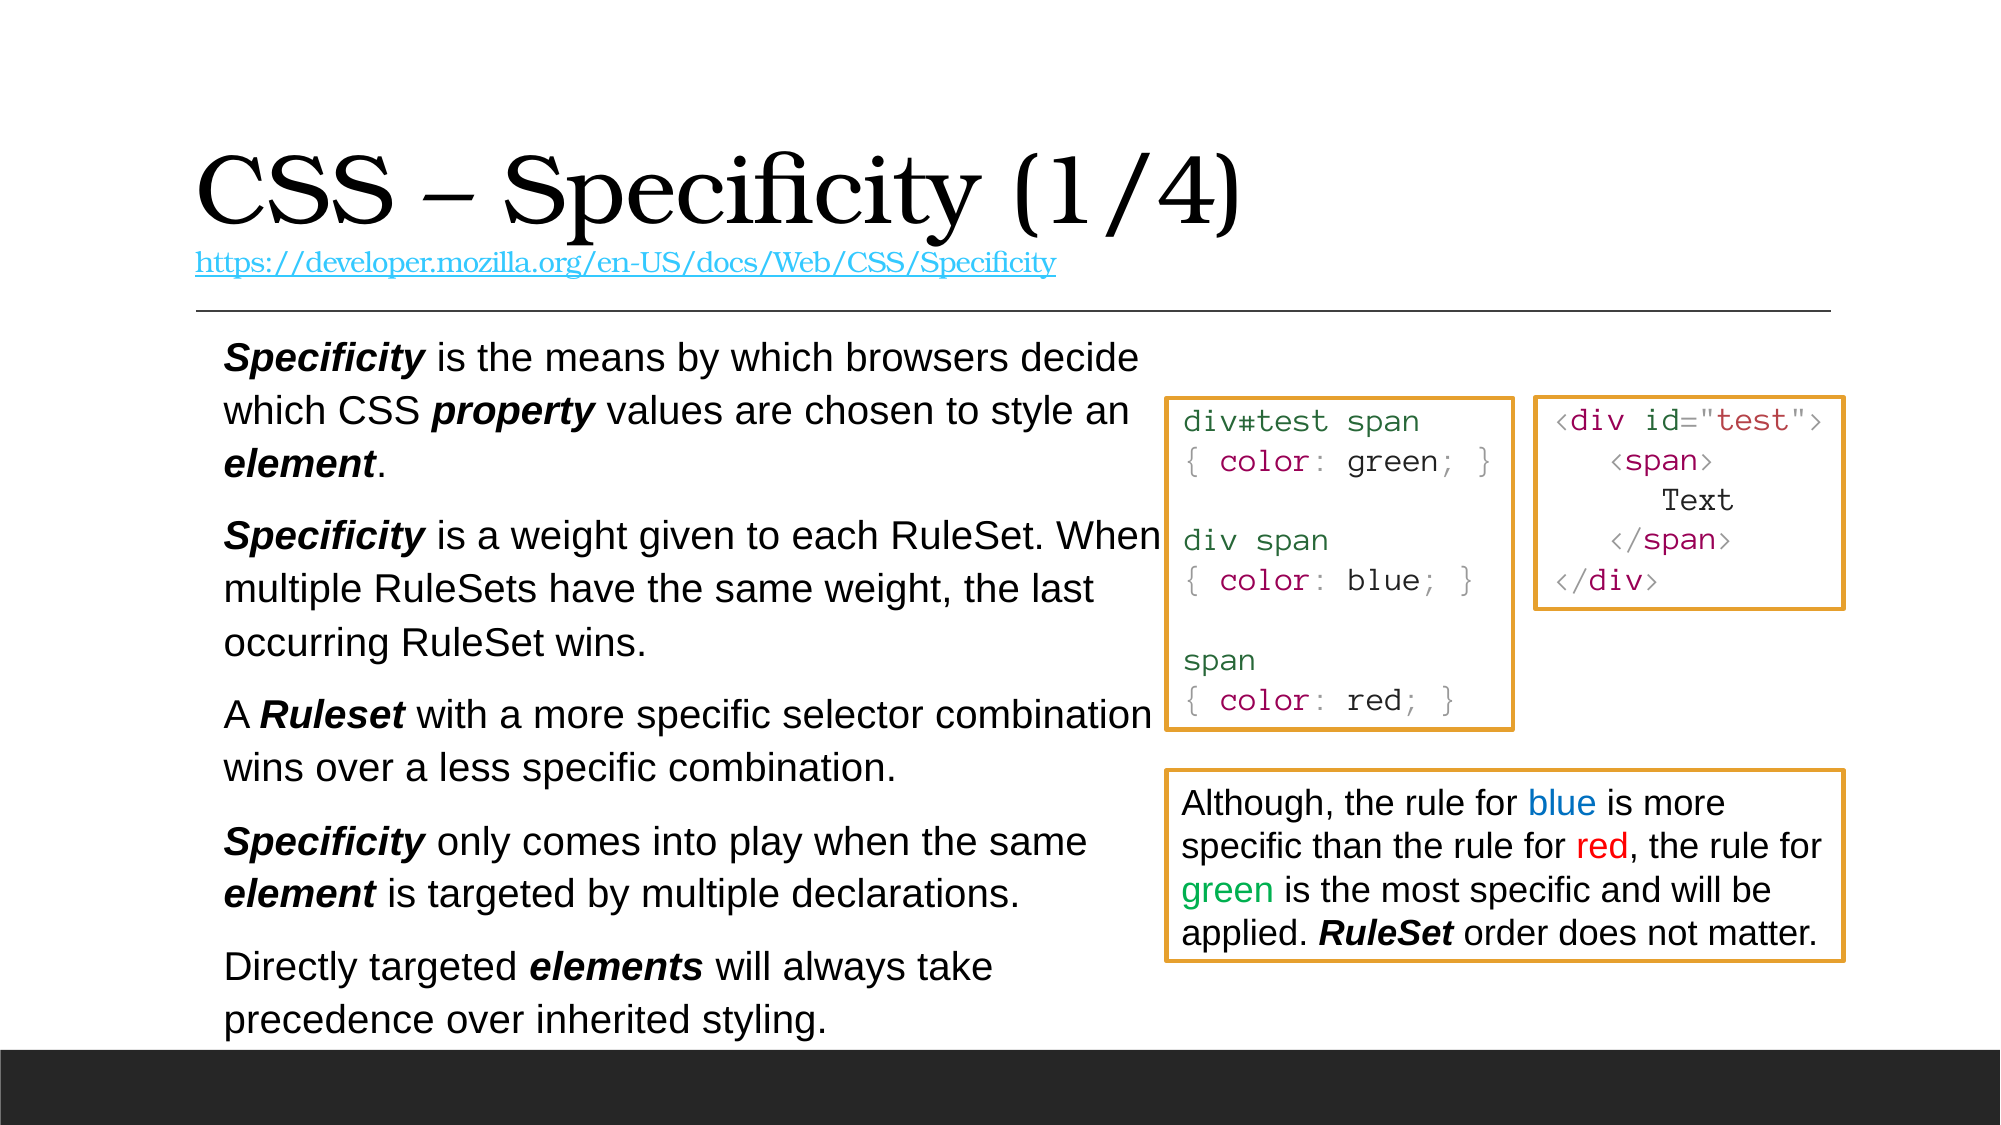

# CSS – Specificity (1/4) https://developer.mozilla.org/en-US/docs/Web/CSS/Specificity
Specificity is the means by which browsers decide which CSS property values are chosen to style an element.
Specificity is a weight given to each RuleSet. When multiple RuleSets have the same weight, the last occurring RuleSet wins.
A Ruleset with a more specific selector combination wins over a less specific combination.
Specificity only comes into play when the same element is targeted by multiple declarations.
Directly targeted elements will always take precedence over inherited styling.
 div#test span
 { color: green; }

 div span
 { color: blue; }

 span
 { color: red; }
 <div id="test">
    <span>
       Text
    </span>
 </div>
Although, the rule for blue is more specific than the rule for red, the rule for green is the most specific and will be applied. RuleSet order does not matter.